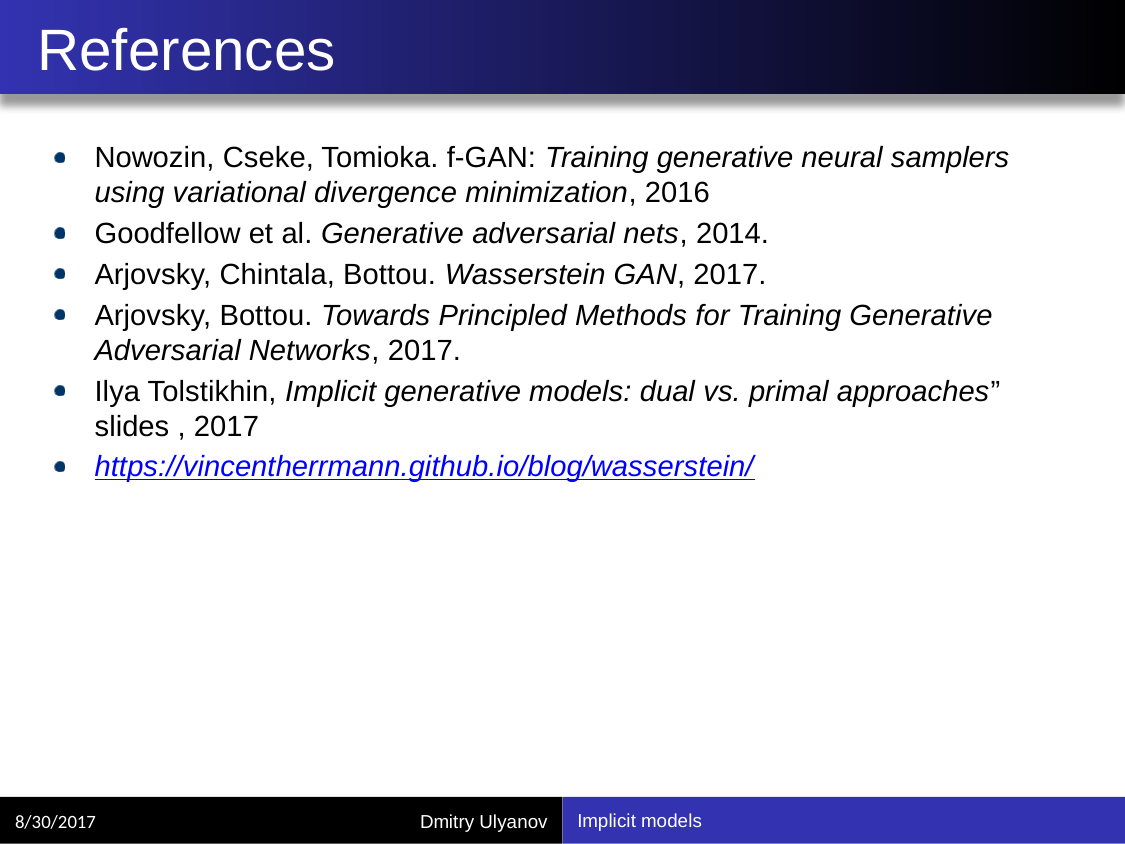

# References
Nowozin, Cseke, Tomioka. f-GAN: Training generative neural samplers using variational divergence minimization, 2016
Goodfellow et al. Generative adversarial nets, 2014.
Arjovsky, Chintala, Bottou. Wasserstein GAN, 2017.
Arjovsky, Bottou. Towards Principled Methods for Training Generative Adversarial Networks, 2017.
Ilya Tolstikhin, Implicit generative models: dual vs. primal approaches” slides , 2017
https://vincentherrmann.github.io/blog/wasserstein/

Implicit models
8/30/2017